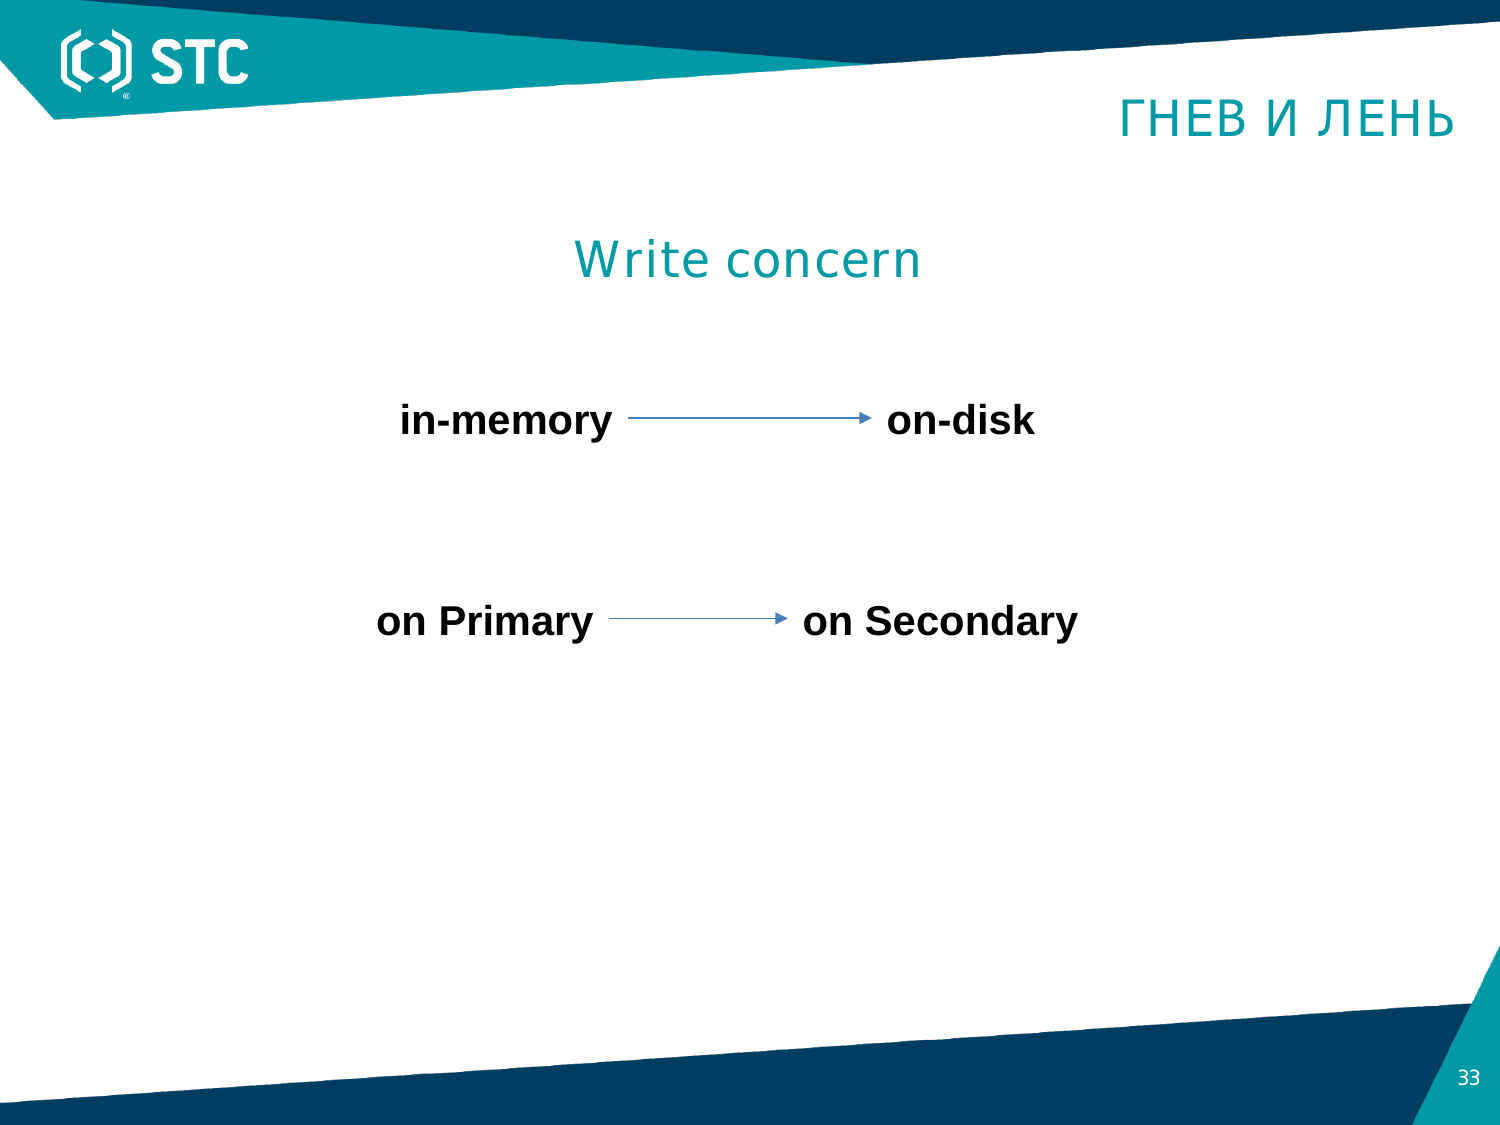

ГНЕВ И ЛЕНЬ
Write concern
in-memory
on-disk
on Primary
on Secondary